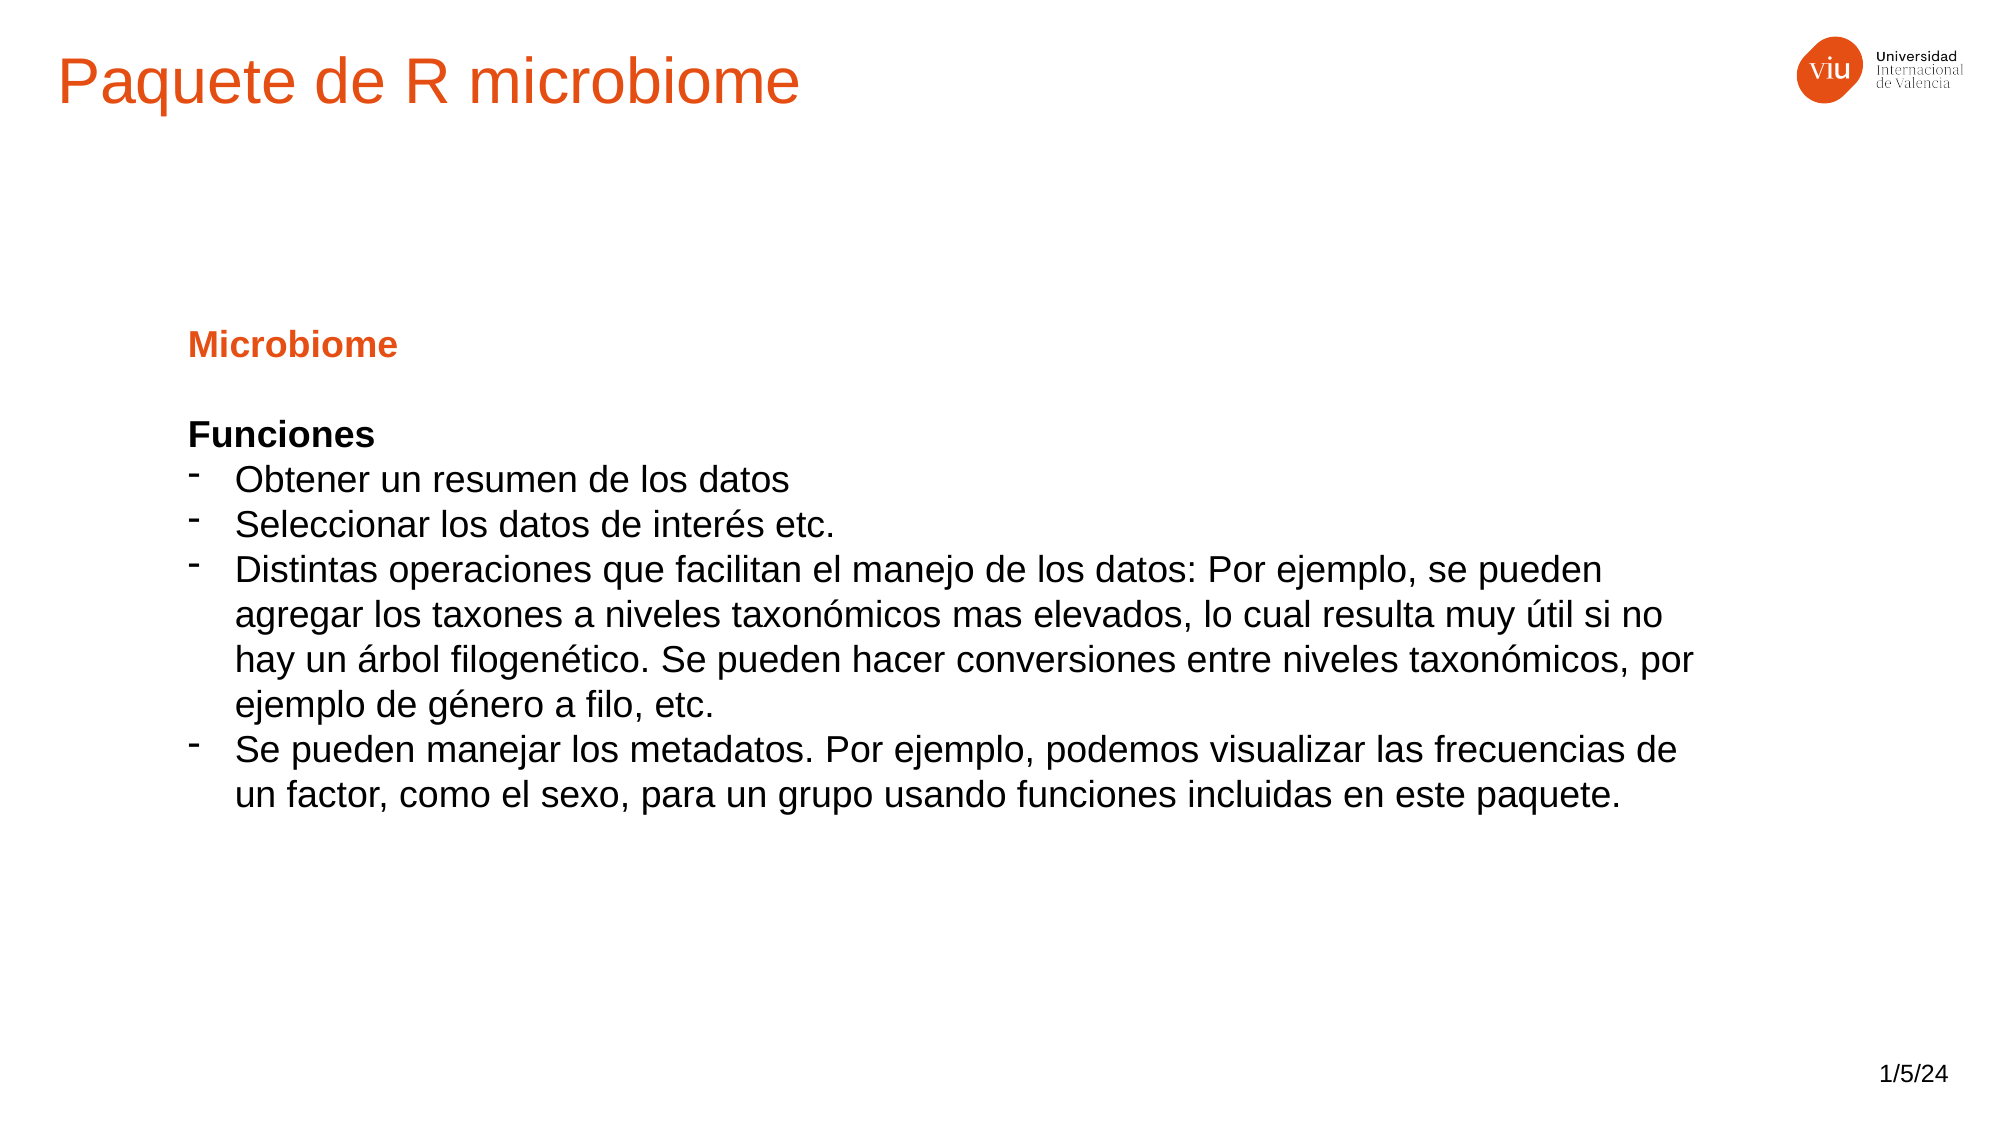

Paquete de R microbiome

Microbiome

Funciones
Obtener un resumen de los datos
Seleccionar los datos de interés etc.
Distintas operaciones que facilitan el manejo de los datos: Por ejemplo, se pueden agregar los taxones a niveles taxonómicos mas elevados, lo cual resulta muy útil si no hay un árbol filogenético. Se pueden hacer conversiones entre niveles taxonómicos, por ejemplo de género a filo, etc.
Se pueden manejar los metadatos. Por ejemplo, podemos visualizar las frecuencias de un factor, como el sexo, para un grupo usando funciones incluidas en este paquete.